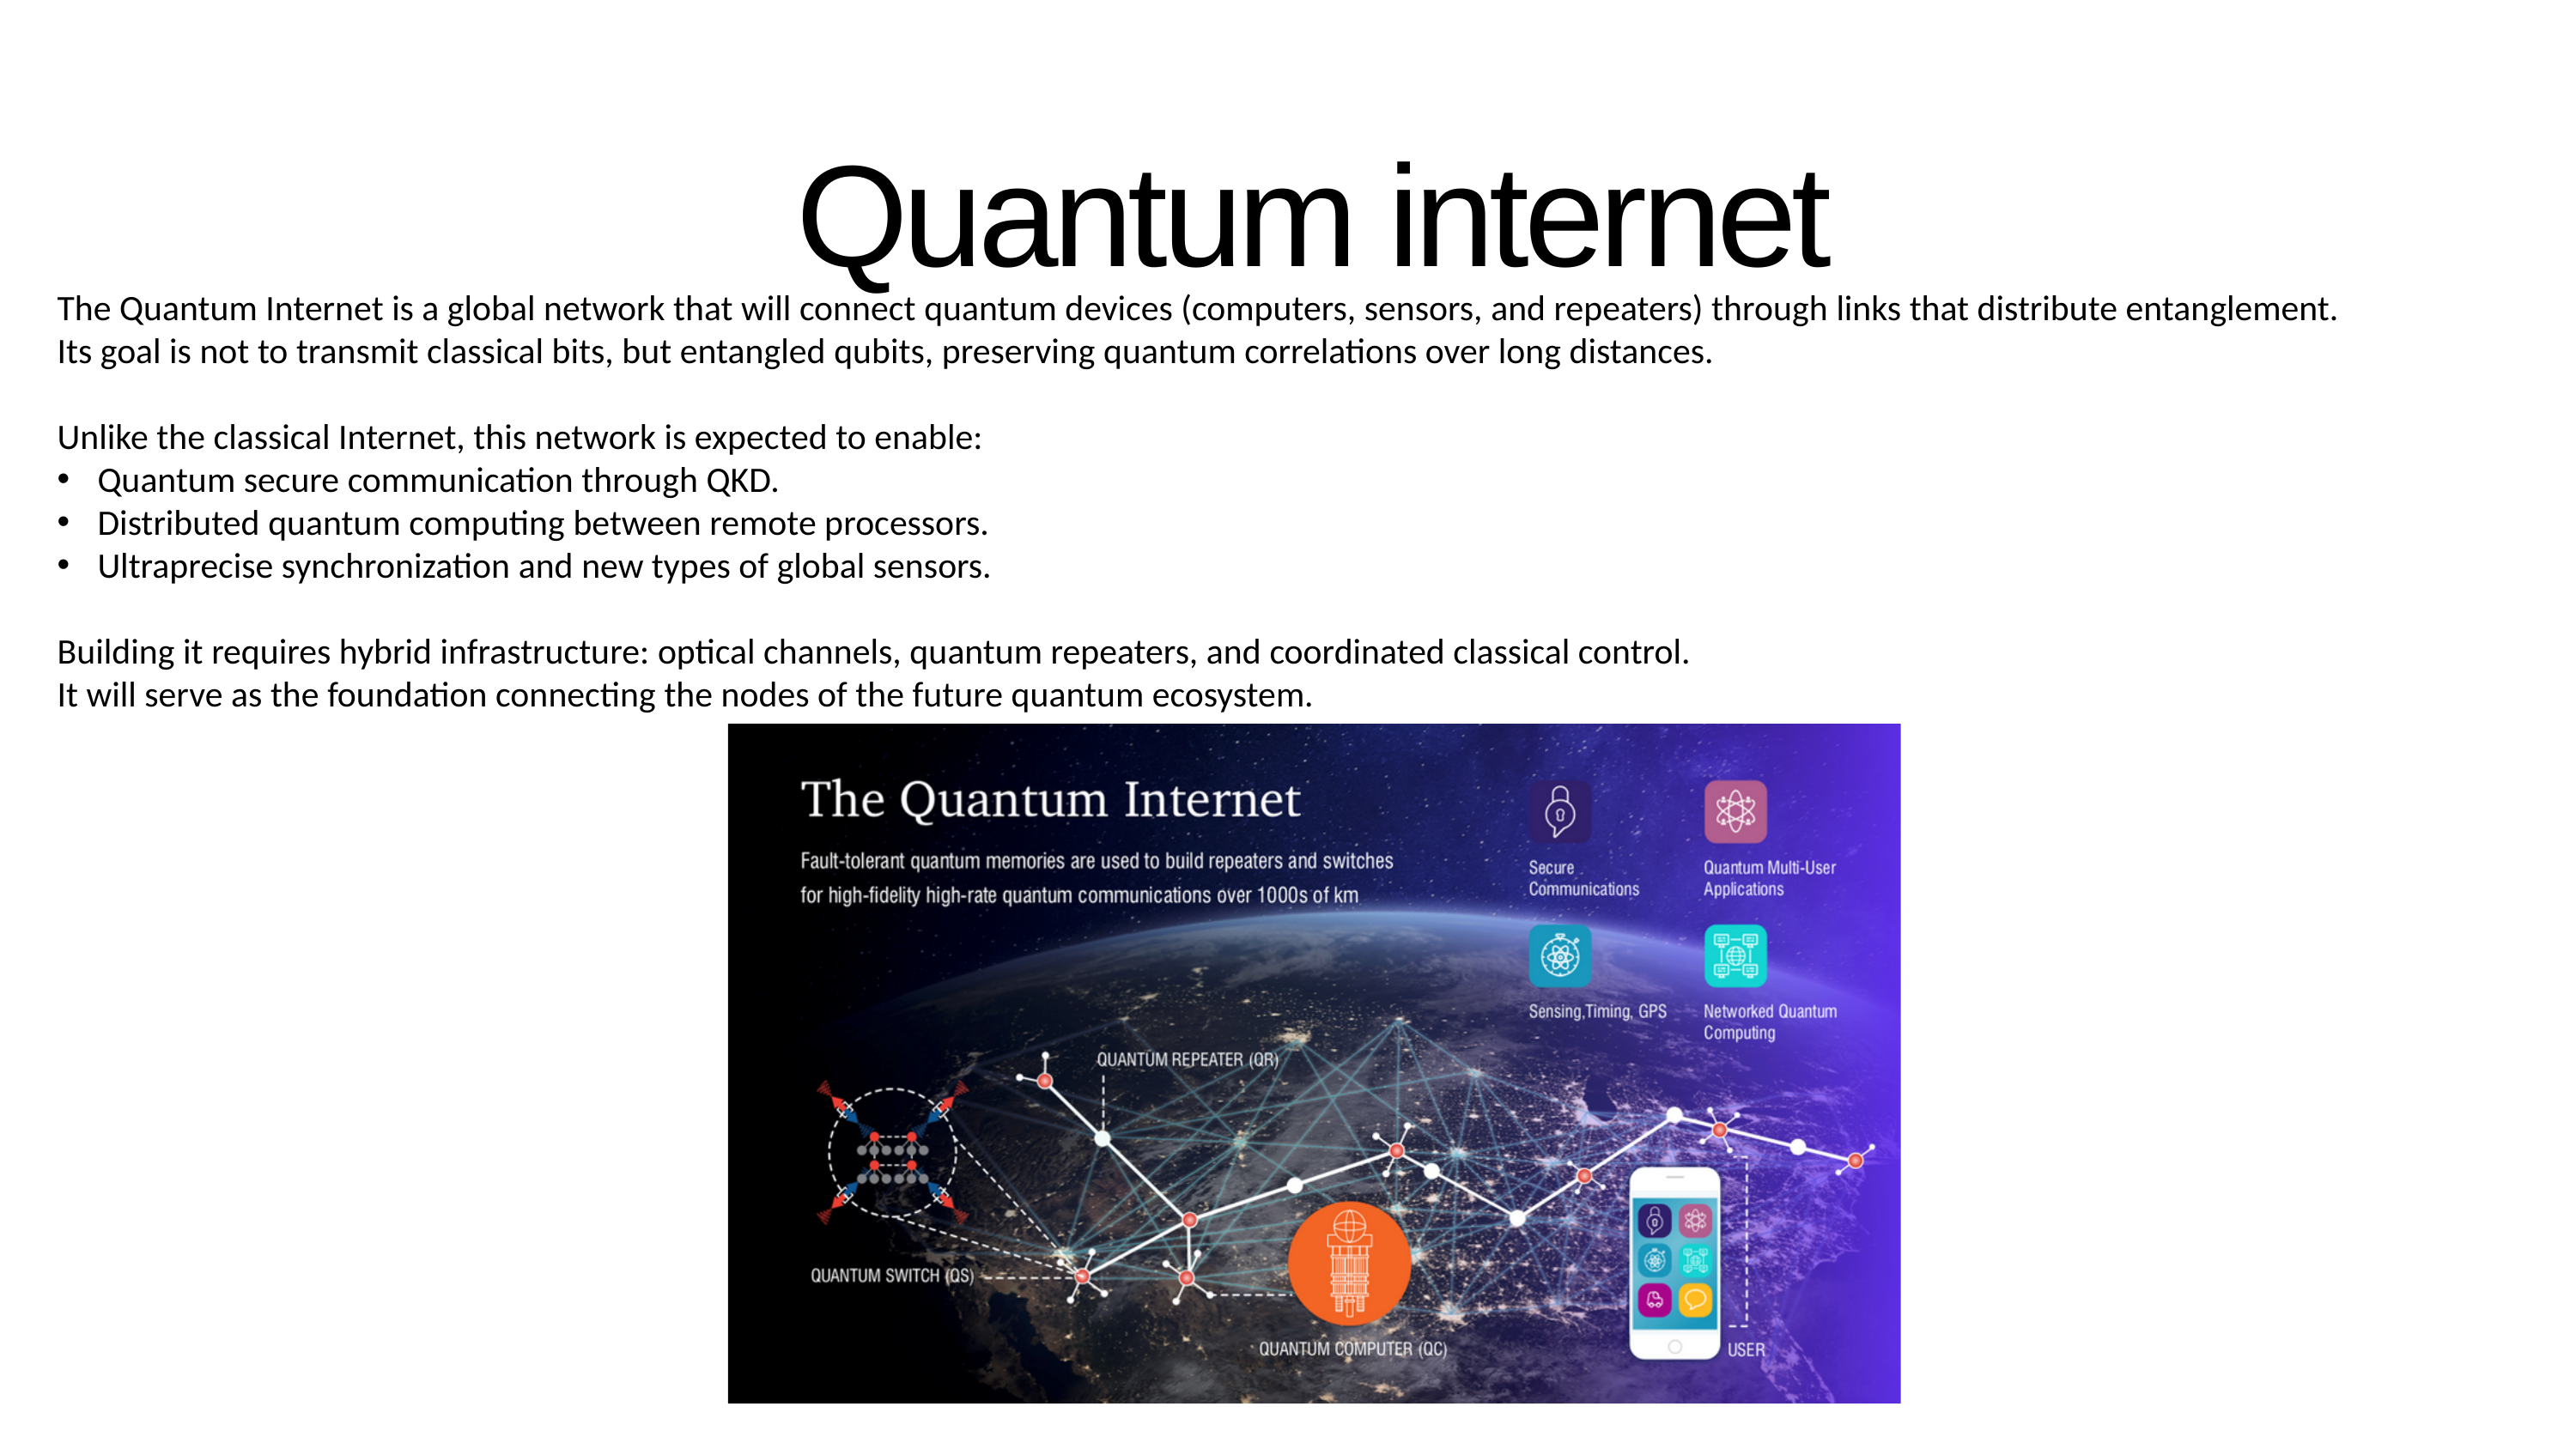

Quantum internet
The Quantum Internet is a global network that will connect quantum devices (computers, sensors, and repeaters) through links that distribute entanglement.
Its goal is not to transmit classical bits, but entangled qubits, preserving quantum correlations over long distances.
Unlike the classical Internet, this network is expected to enable:
Quantum secure communication through QKD.
Distributed quantum computing between remote processors.
Ultraprecise synchronization and new types of global sensors.

Building it requires hybrid infrastructure: optical channels, quantum repeaters, and coordinated classical control.
It will serve as the foundation connecting the nodes of the future quantum ecosystem.